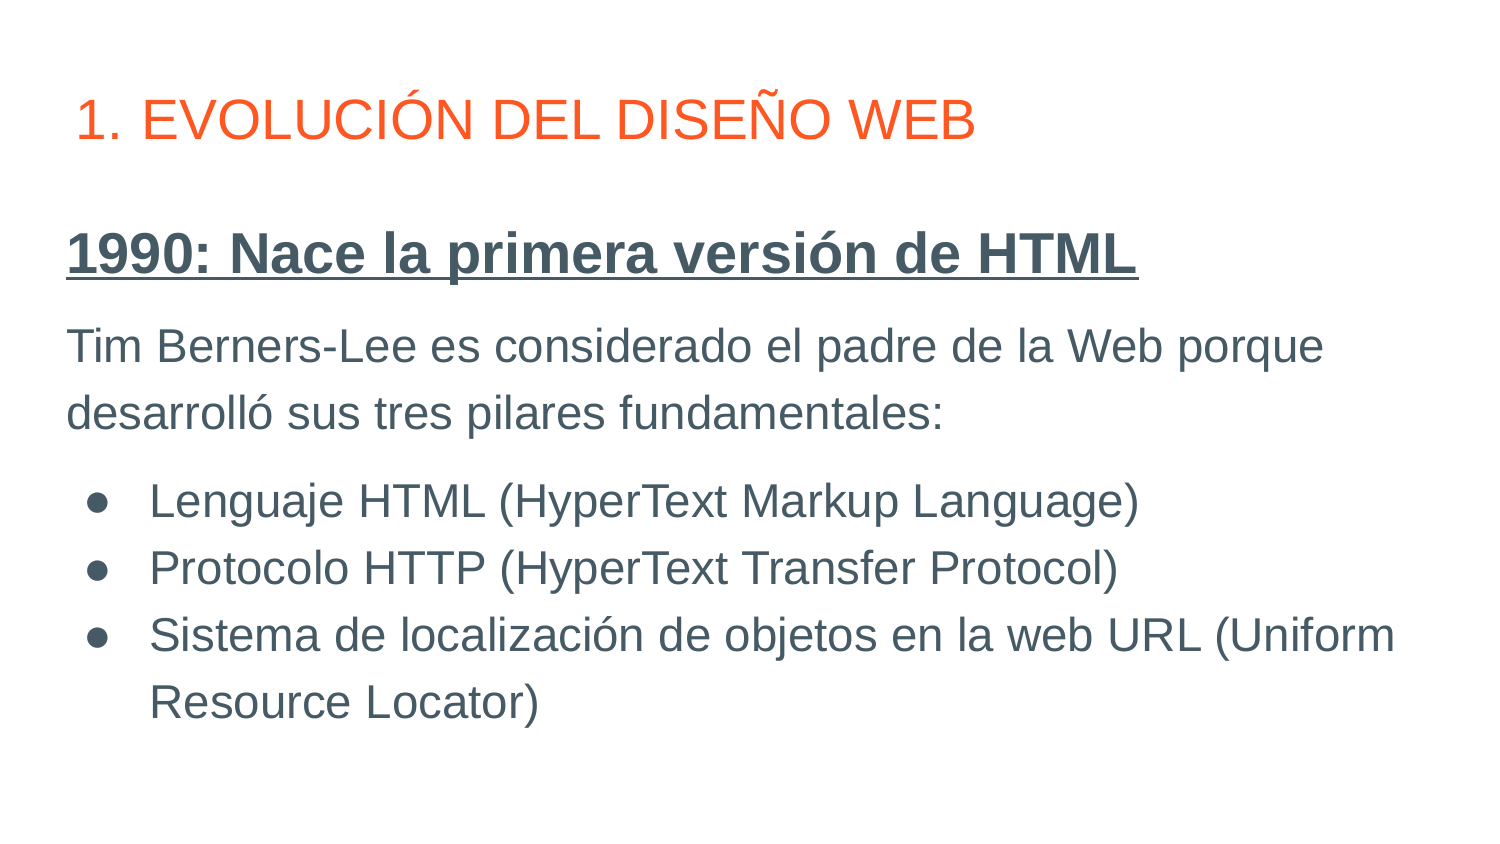

# EVOLUCIÓN DEL DISEÑO WEB
1990: Nace la primera versión de HTML
Tim Berners-Lee es considerado el padre de la Web porque desarrolló sus tres pilares fundamentales:
Lenguaje HTML (HyperText Markup Language)
Protocolo HTTP (HyperText Transfer Protocol)
Sistema de localización de objetos en la web URL (Uniform Resource Locator)